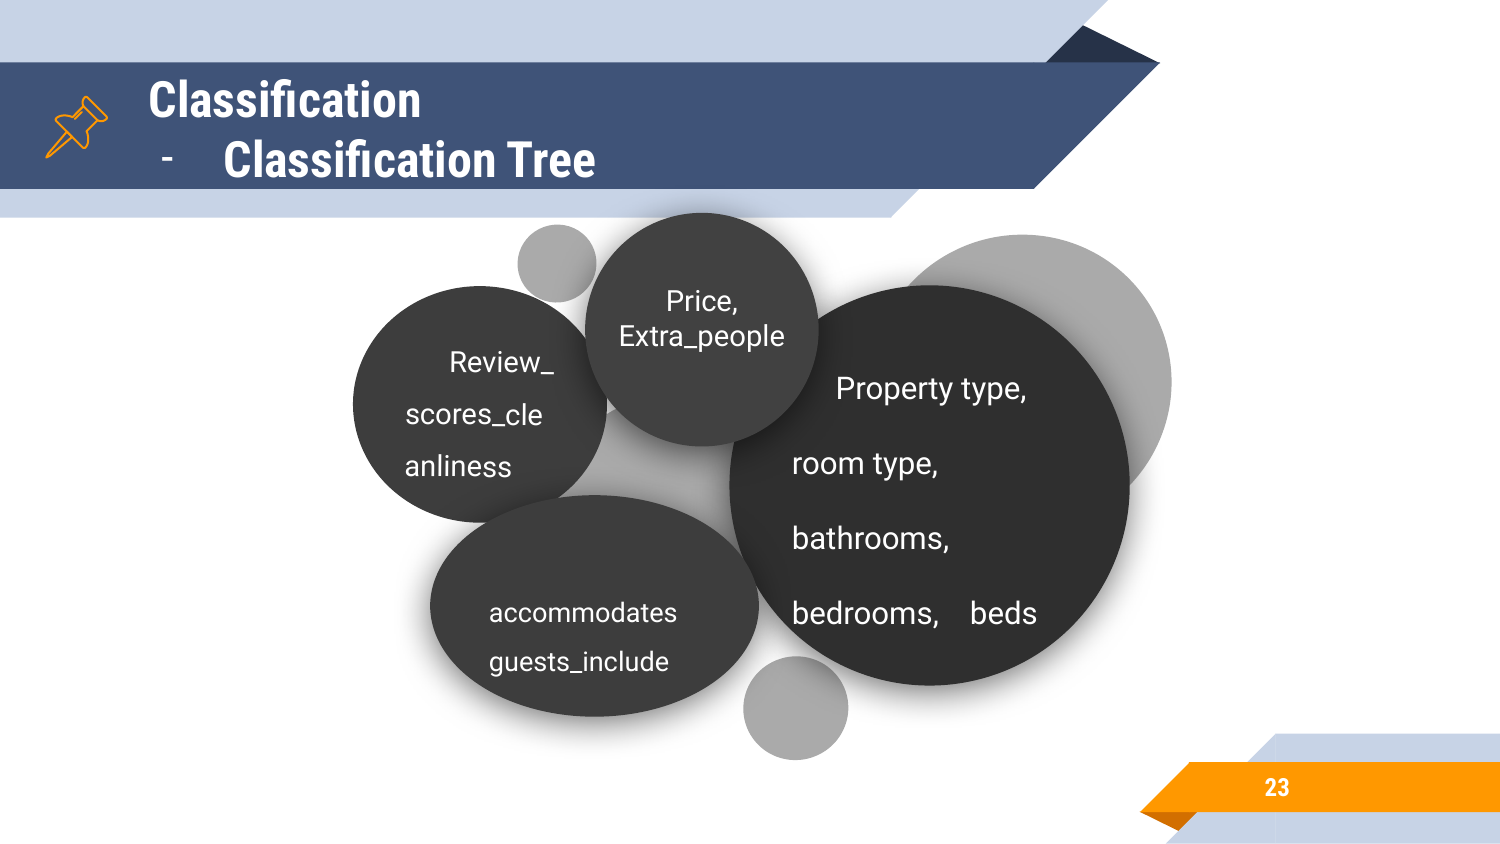

# Classification
Classification Tree

Review_scores_cleanliness

Price,
Extra_people

Property type, room type,  bathrooms, bedrooms,    beds

accommodates
guests_include
23